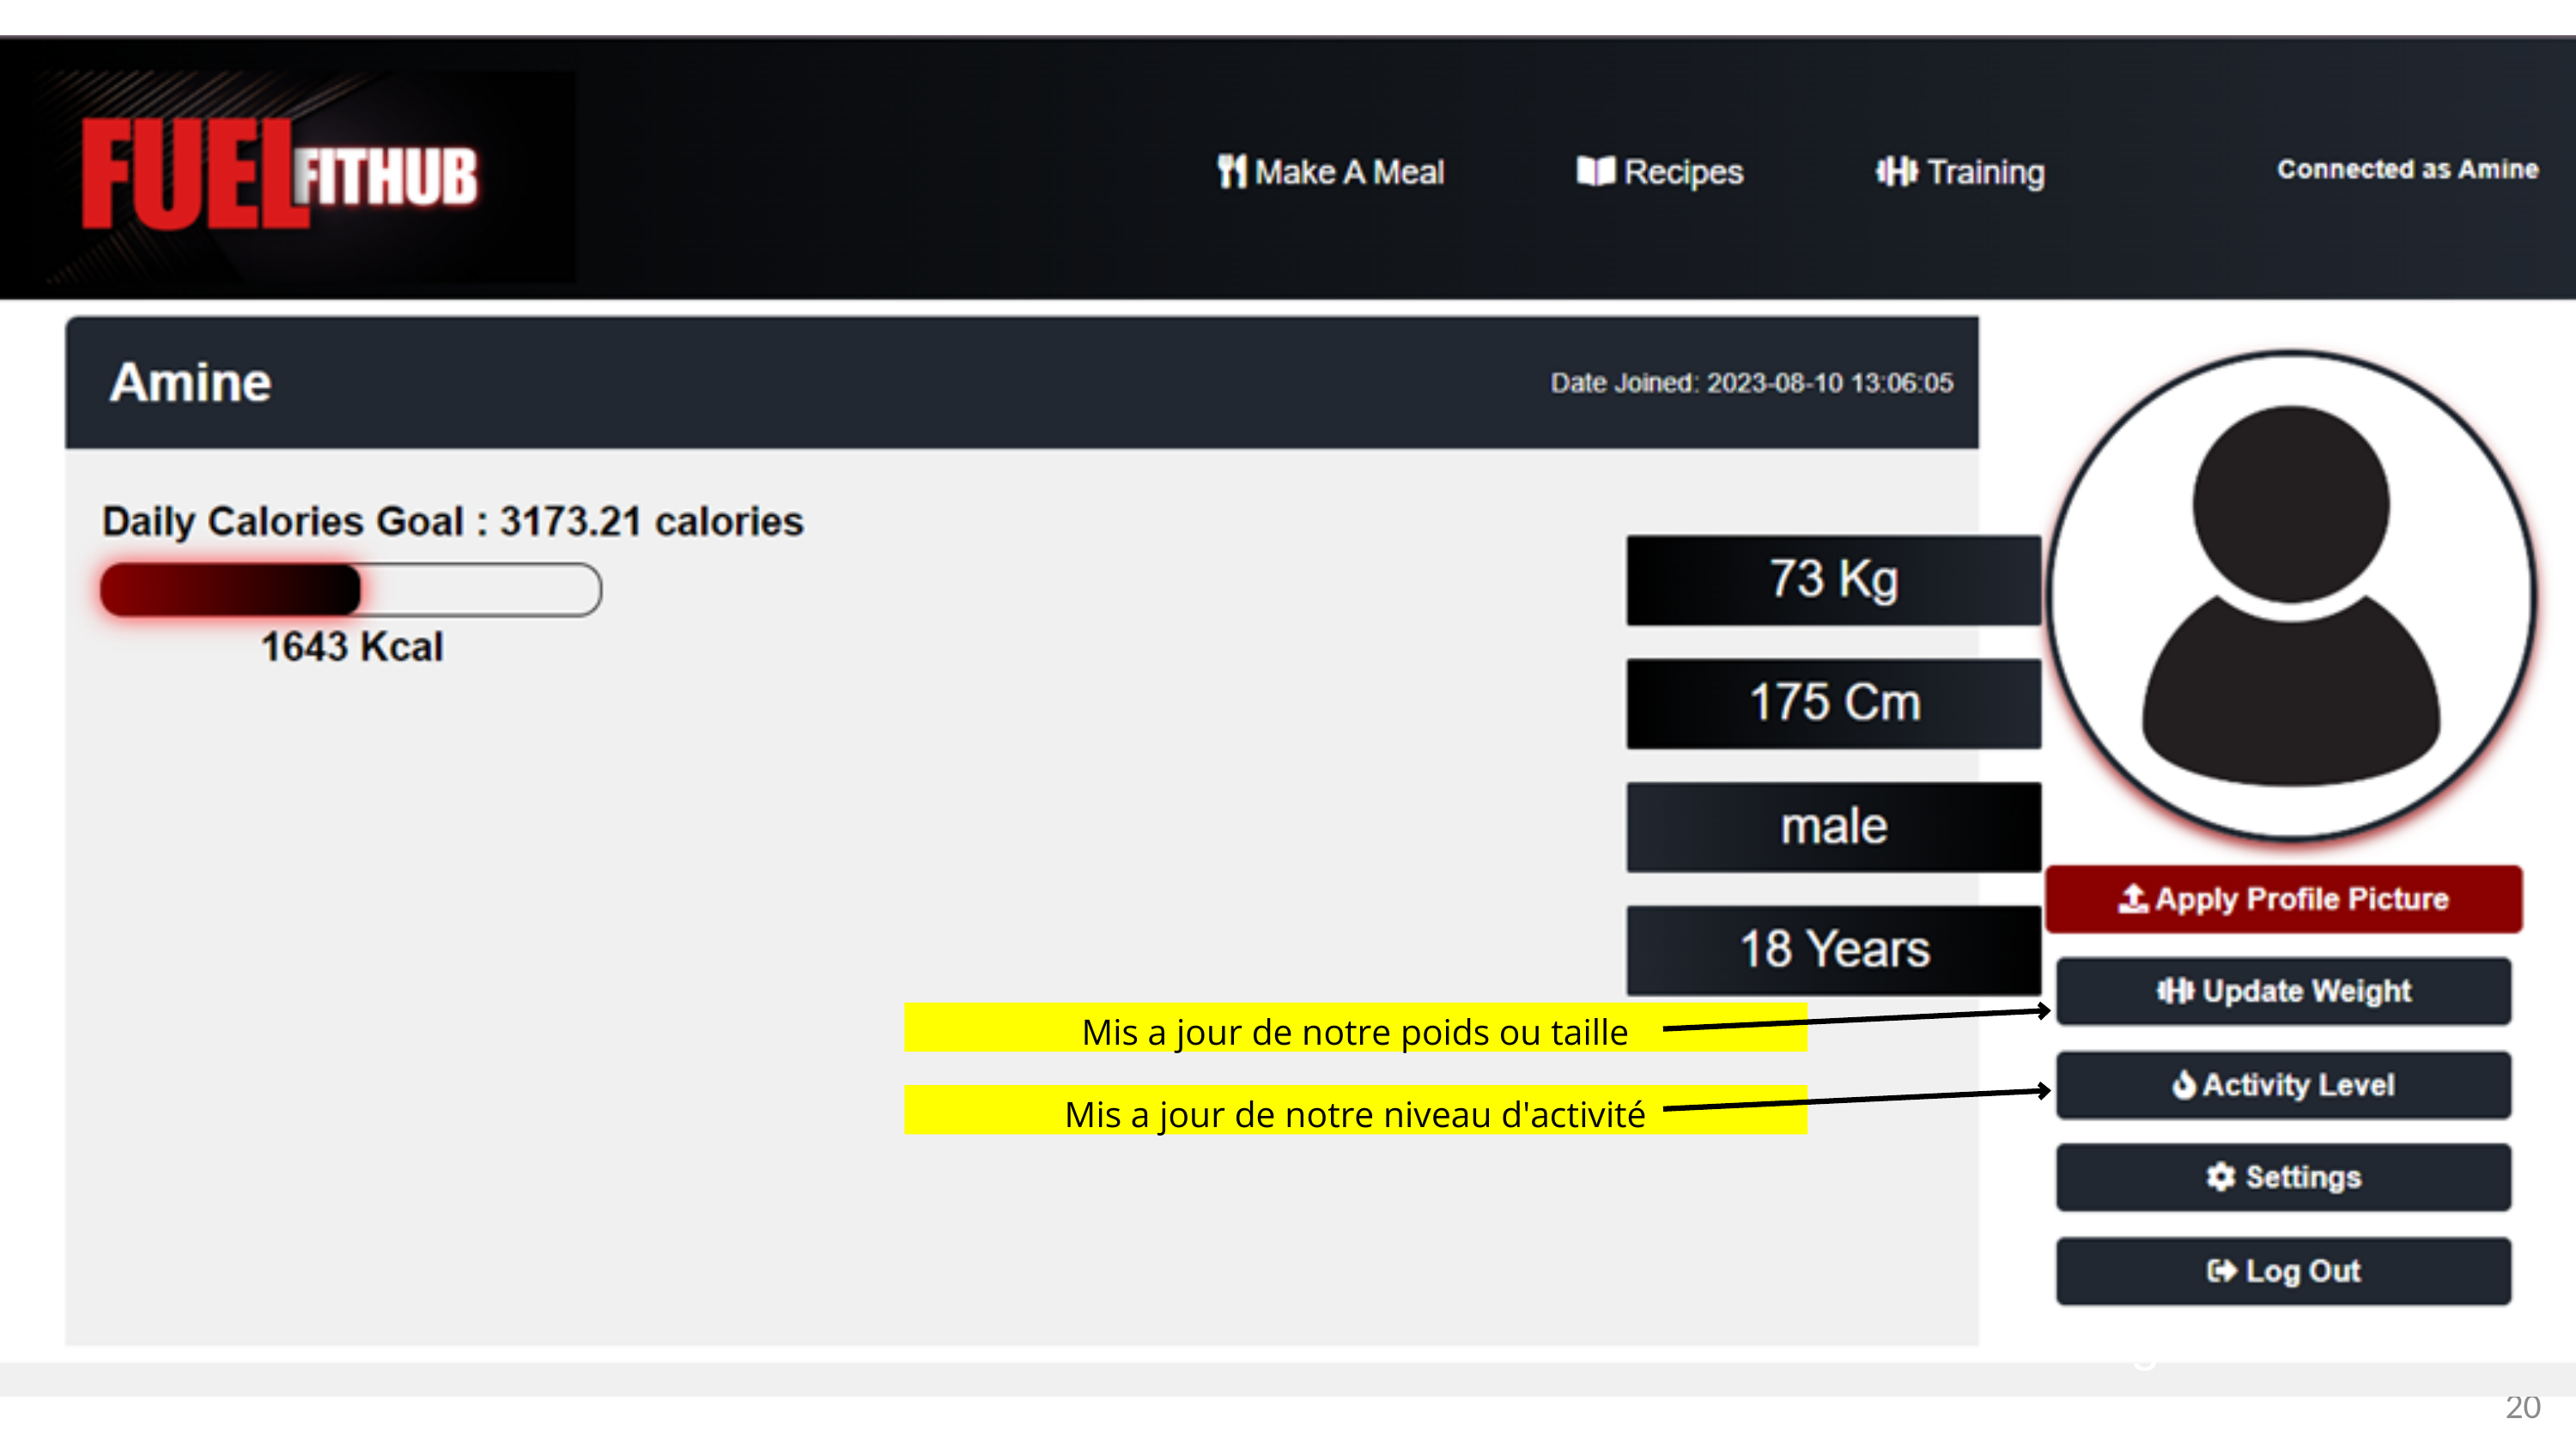

Mis a jour de notre poids ou taille

Mis a jour de notre niveau d'activité

Page De Profile
20